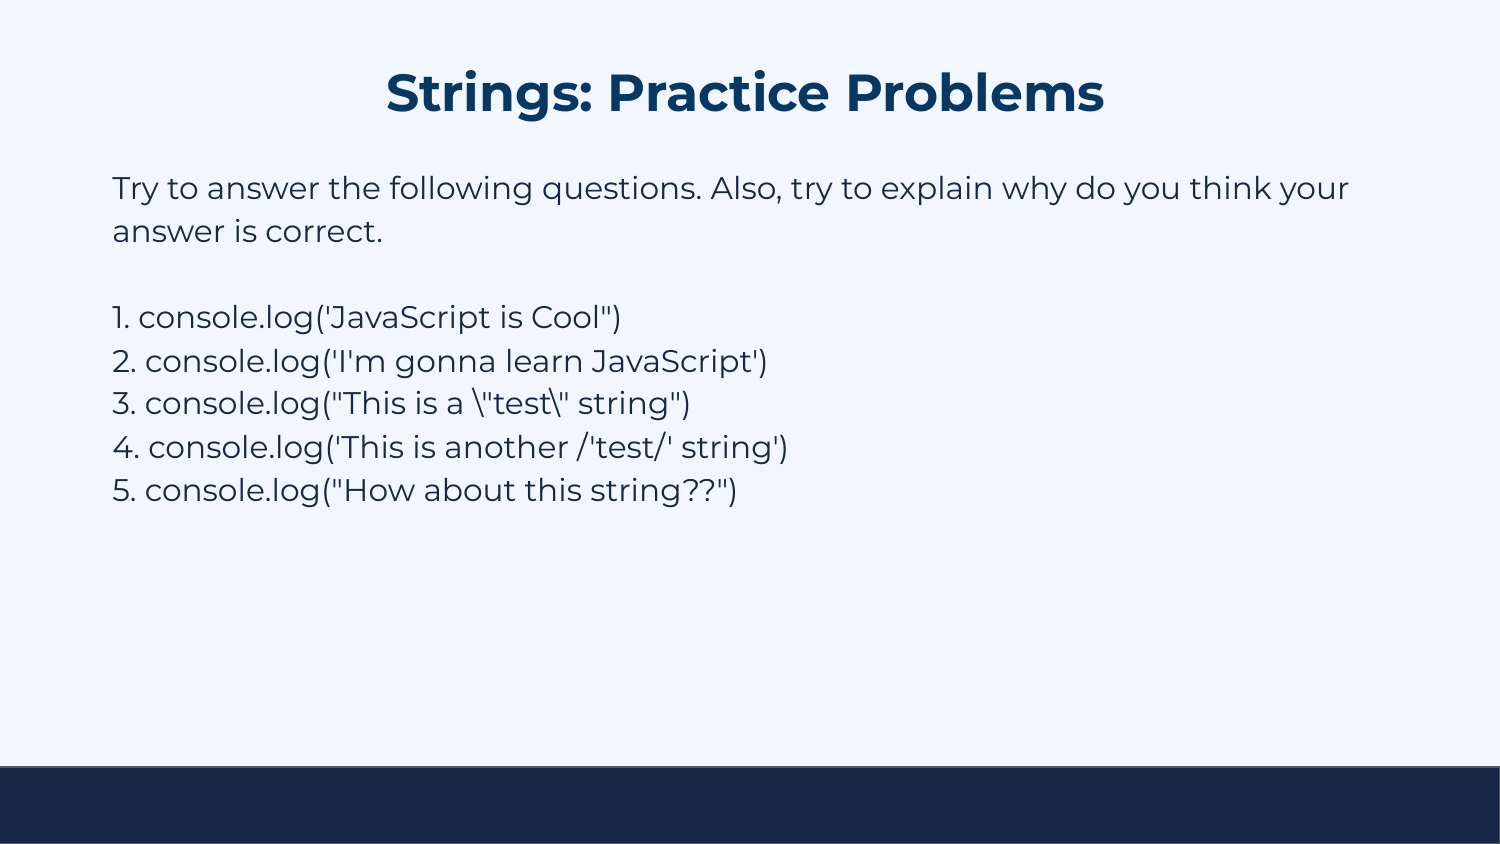

# Strings: Practice Problems
Try to answer the following questions. Also, try to explain why do you think your answer is correct.

1. console.log('JavaScript is Cool")
2. console.log('I'm gonna learn JavaScript')
3. console.log("This is a \"test\" string")
4. console.log('This is another /'test/' string')
5. console.log("How about this string??")